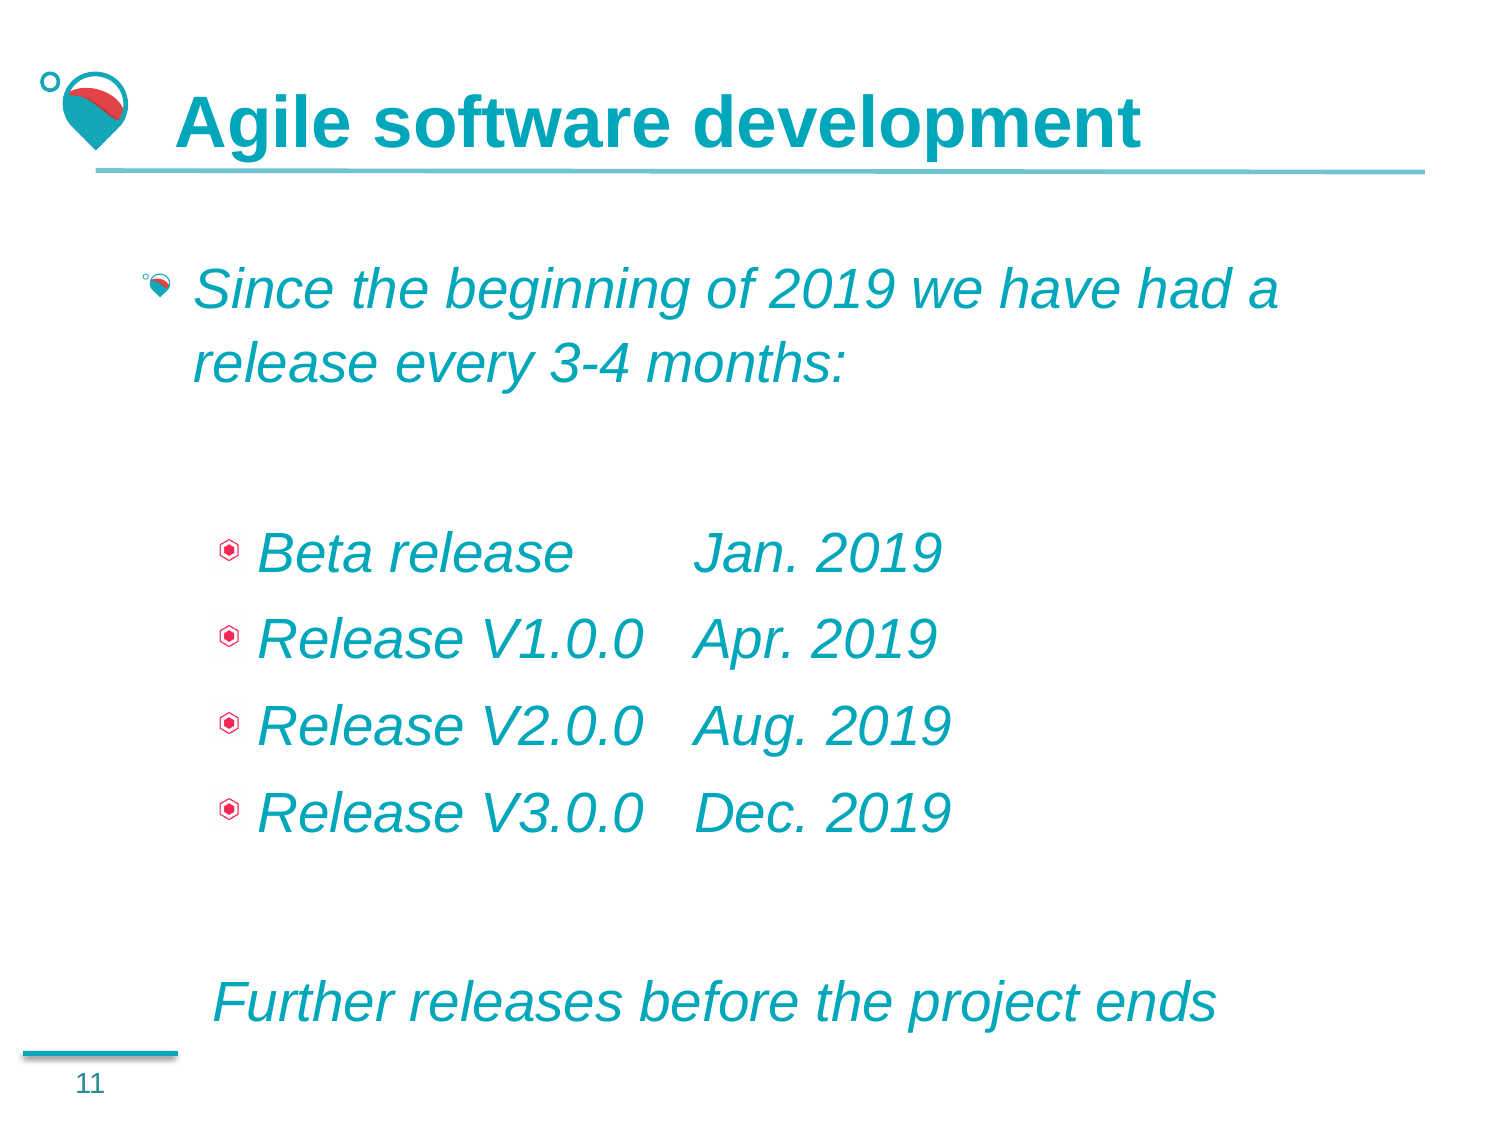

# Agile software development
Since the beginning of 2019 we have had a release every 3-4 months:

Beta release				Jan. 2019
Release V1.0.0		Apr. 2019
Release V2.0.0		Aug. 2019
Release V3.0.0		Dec. 2019

Further releases before the project ends